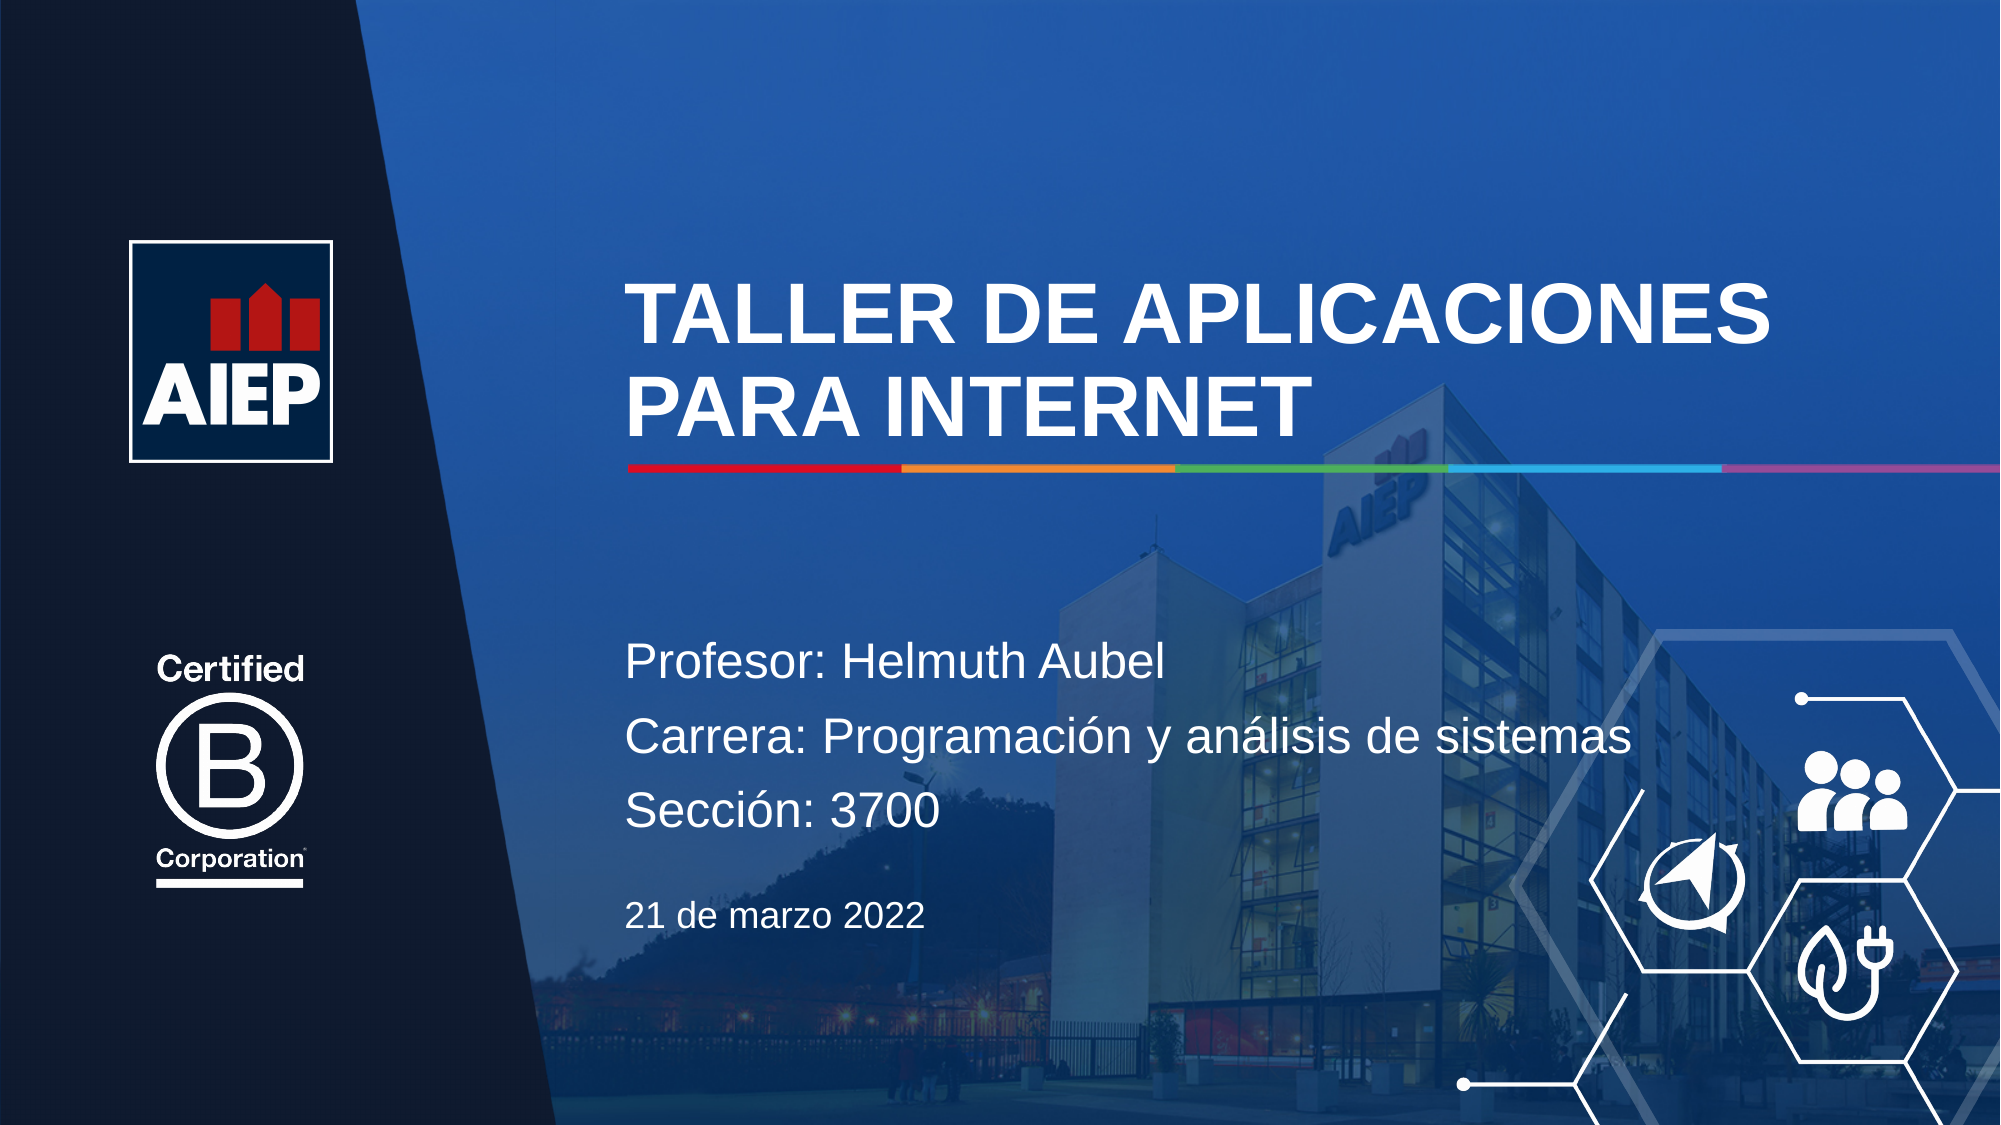

# TALLER DE APLIcACIONES PARA INTERNET
Profesor: Helmuth Aubel
Carrera: Programación y análisis de sistemas
Sección: 3700
21 de marzo 2022